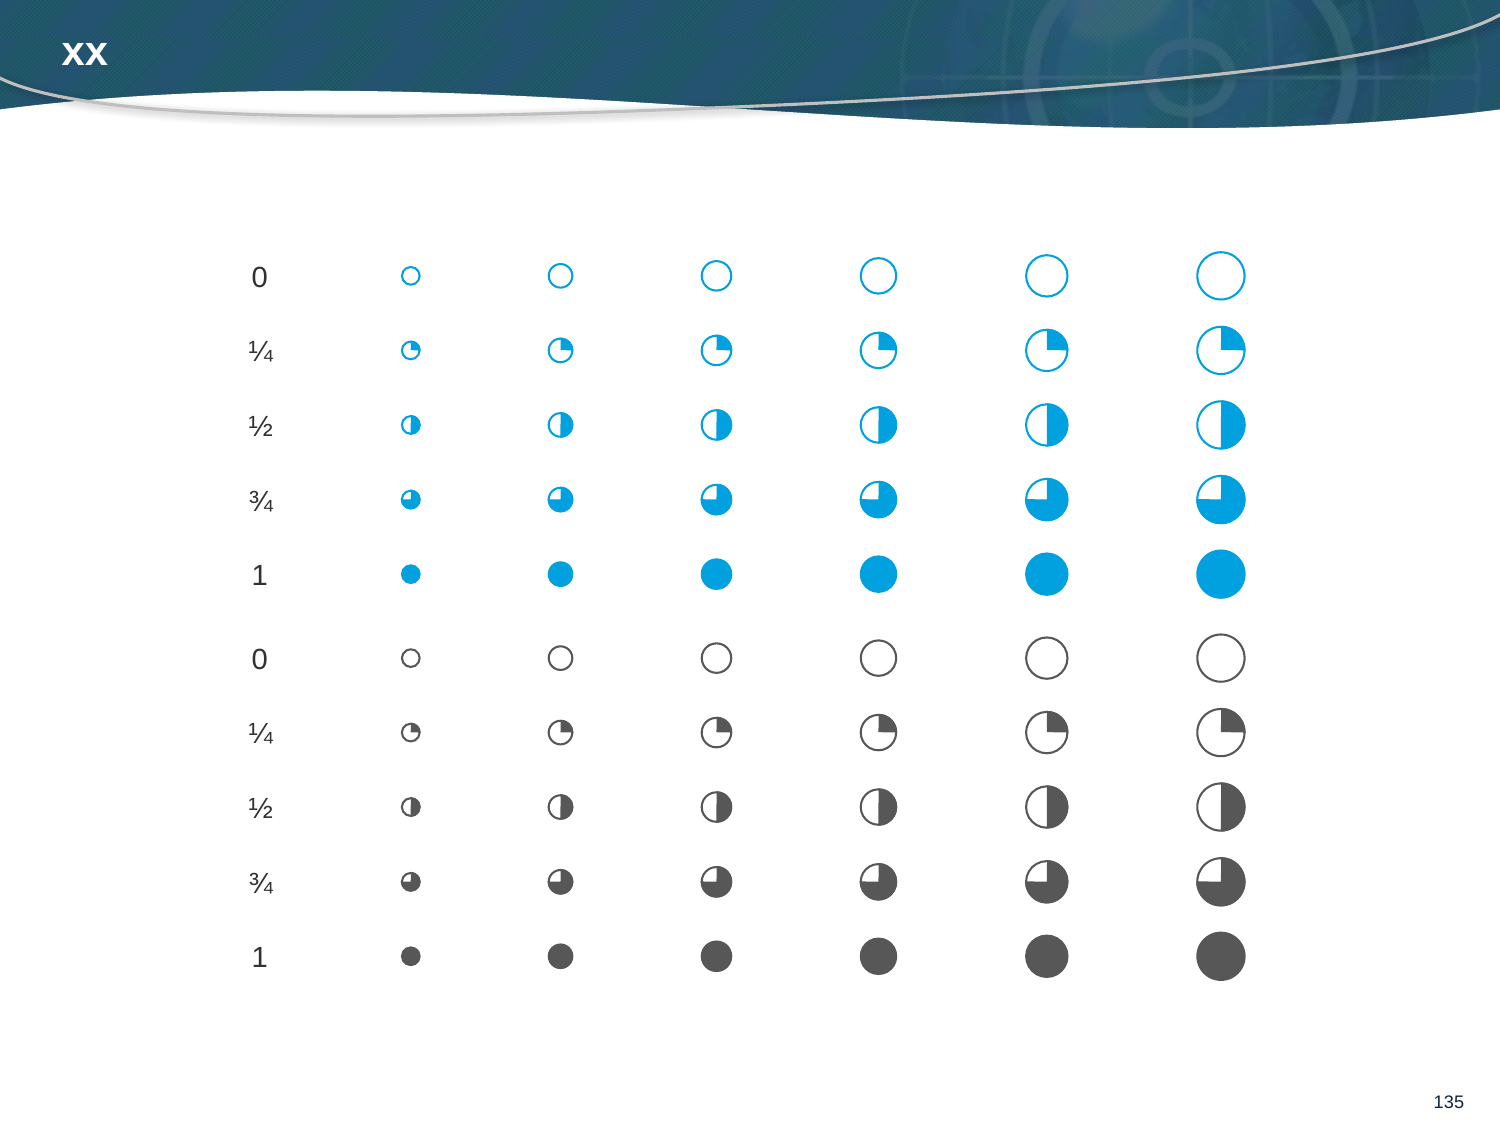

# xx

0

¼

½

¾

1

0

¼

½

¾

1